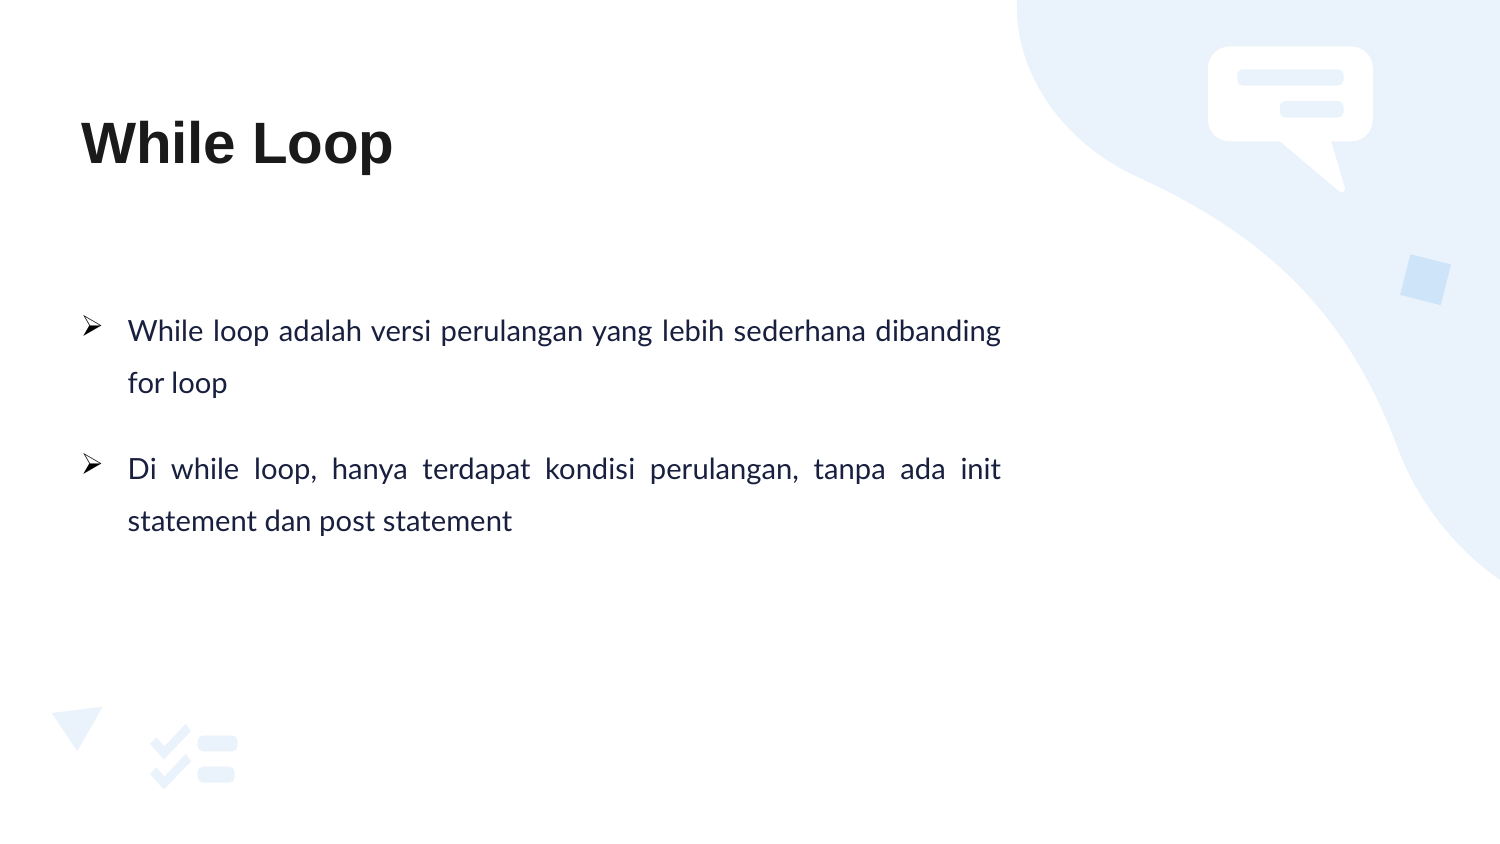

# While Loop

While loop adalah versi perulangan yang lebih sederhana dibanding for loop
Di while loop, hanya terdapat kondisi perulangan, tanpa ada init statement dan post statement